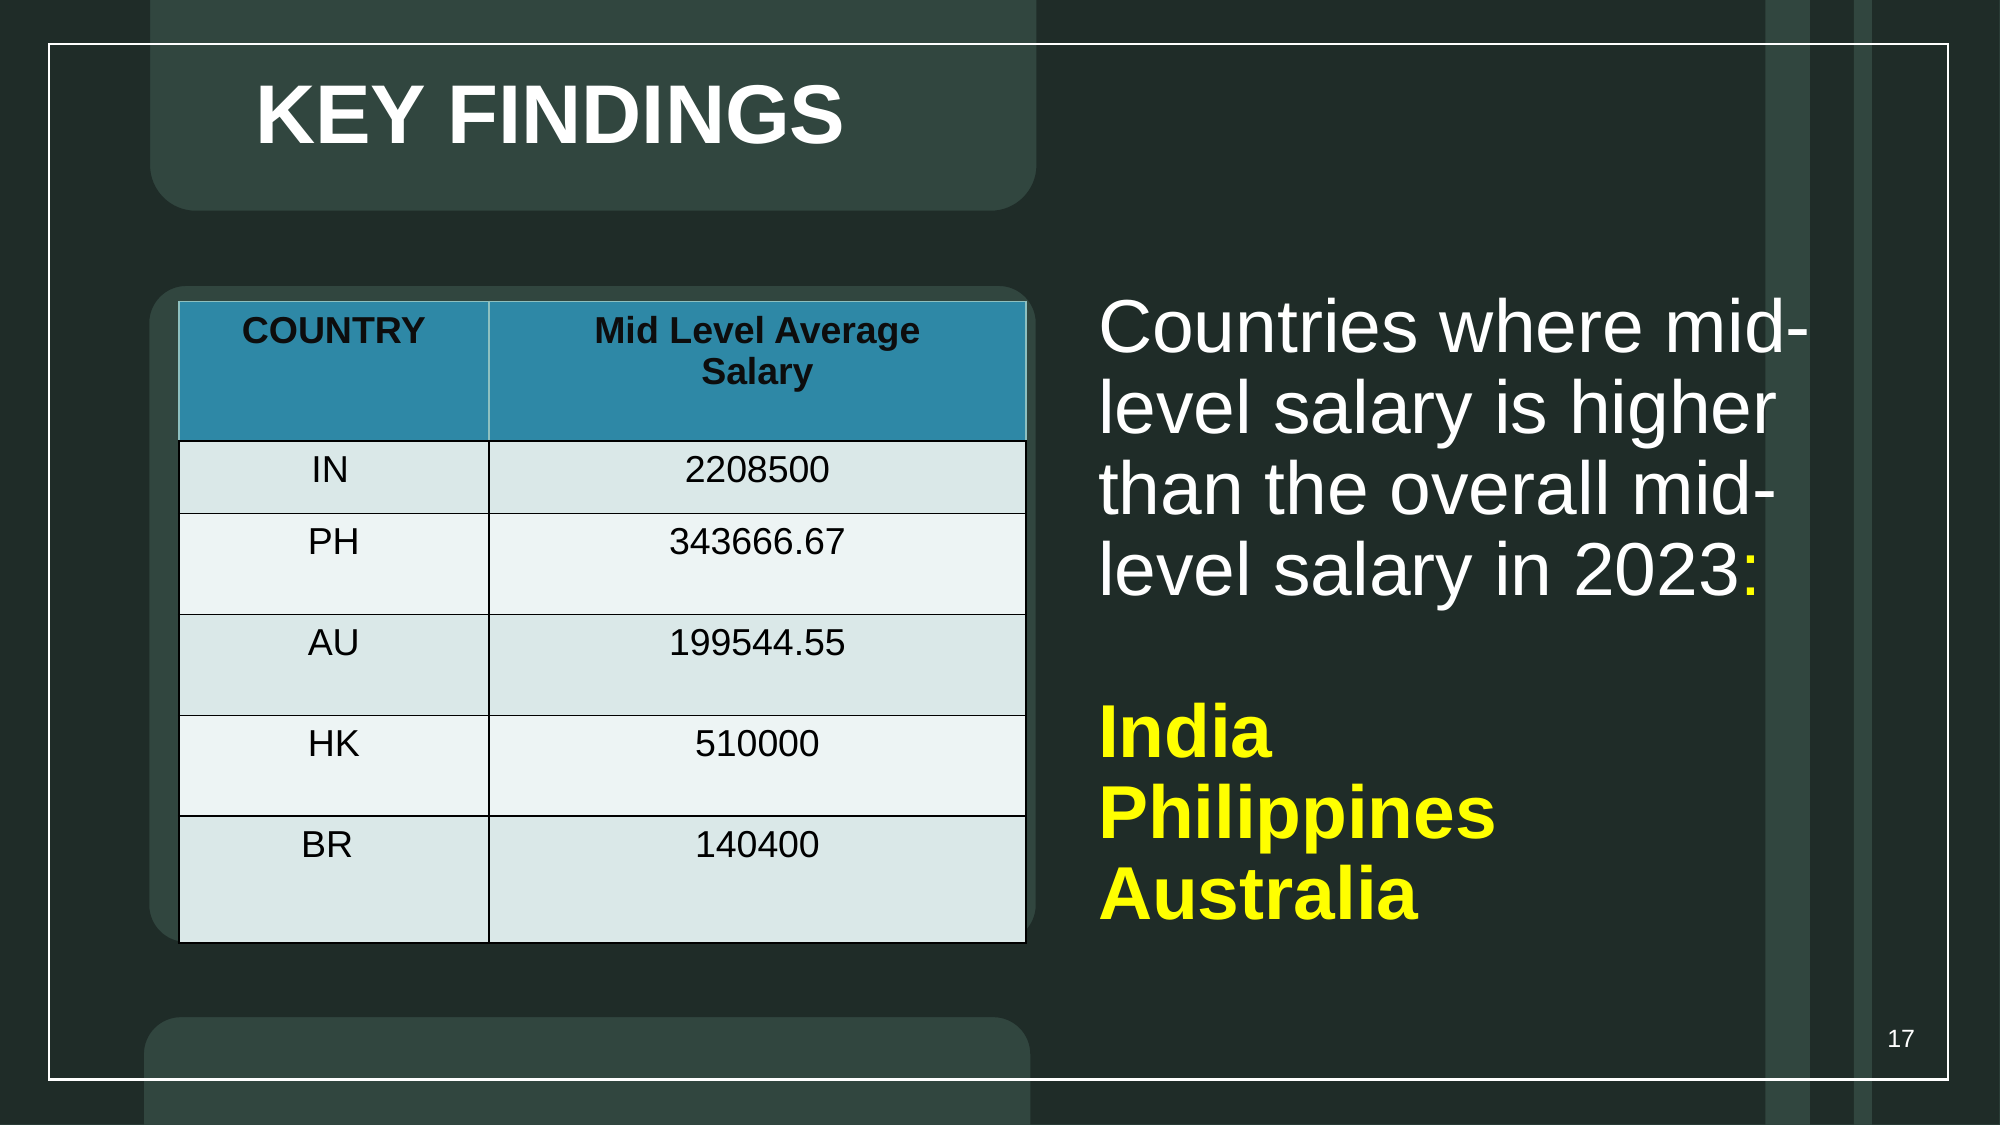

KEY FINDINGS
# Countries where mid-level salary is higher than the overall mid-level salary in 2023: India Philippines Australia
| COUNTRY | Mid Level Average Salary |
| --- | --- |
| IN | 2208500 |
| PH | 343666.67 |
| AU | 199544.55 |
| HK | 510000 |
| BR | 140400 |
17